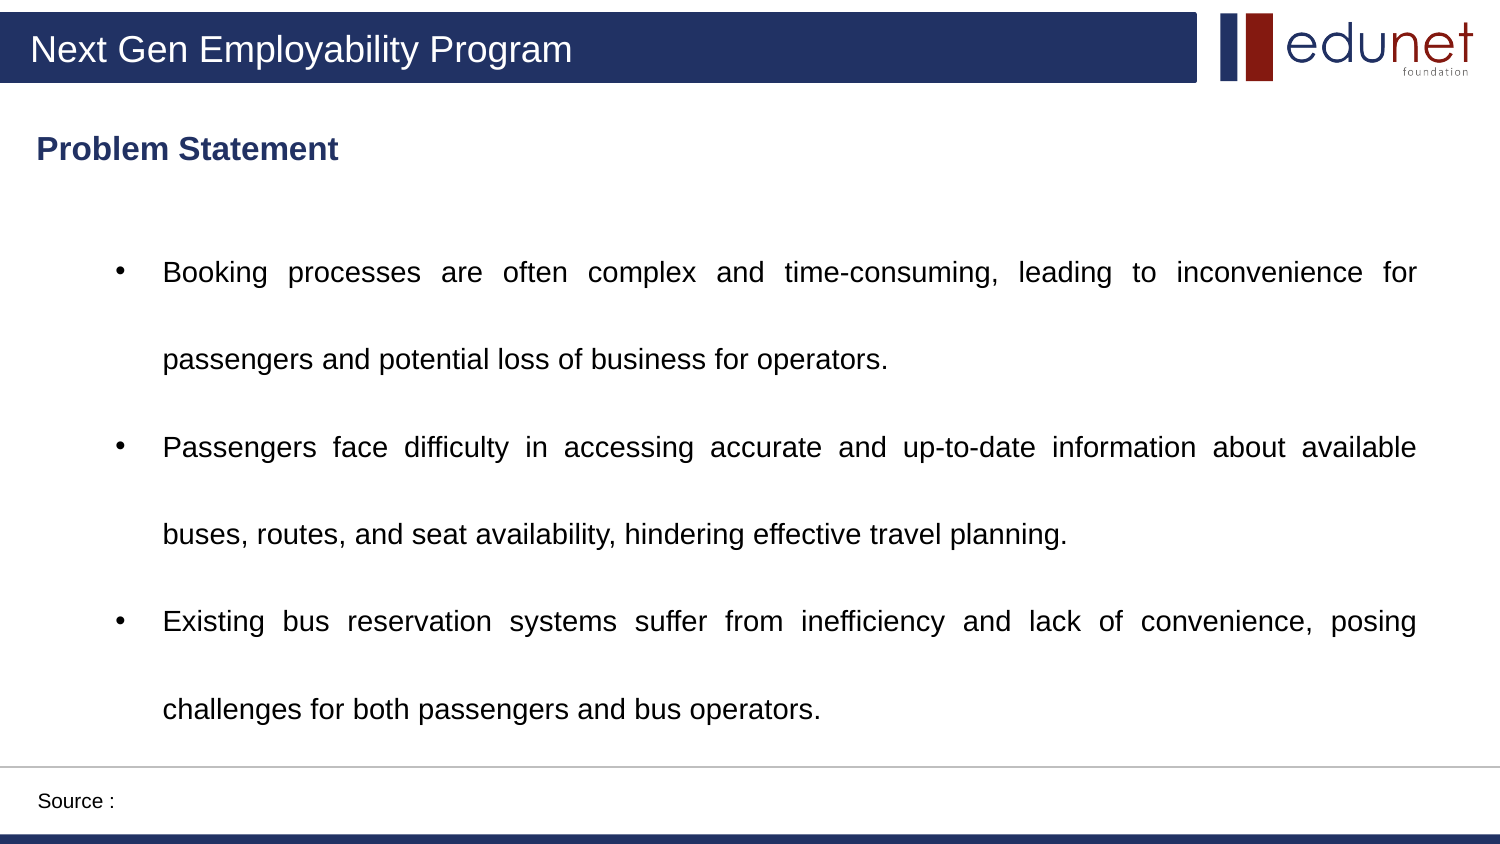

# Problem Statement
Booking processes are often complex and time-consuming, leading to inconvenience for passengers and potential loss of business for operators.
Passengers face difficulty in accessing accurate and up-to-date information about available buses, routes, and seat availability, hindering effective travel planning.
Existing bus reservation systems suffer from inefficiency and lack of convenience, posing challenges for both passengers and bus operators.
Source :